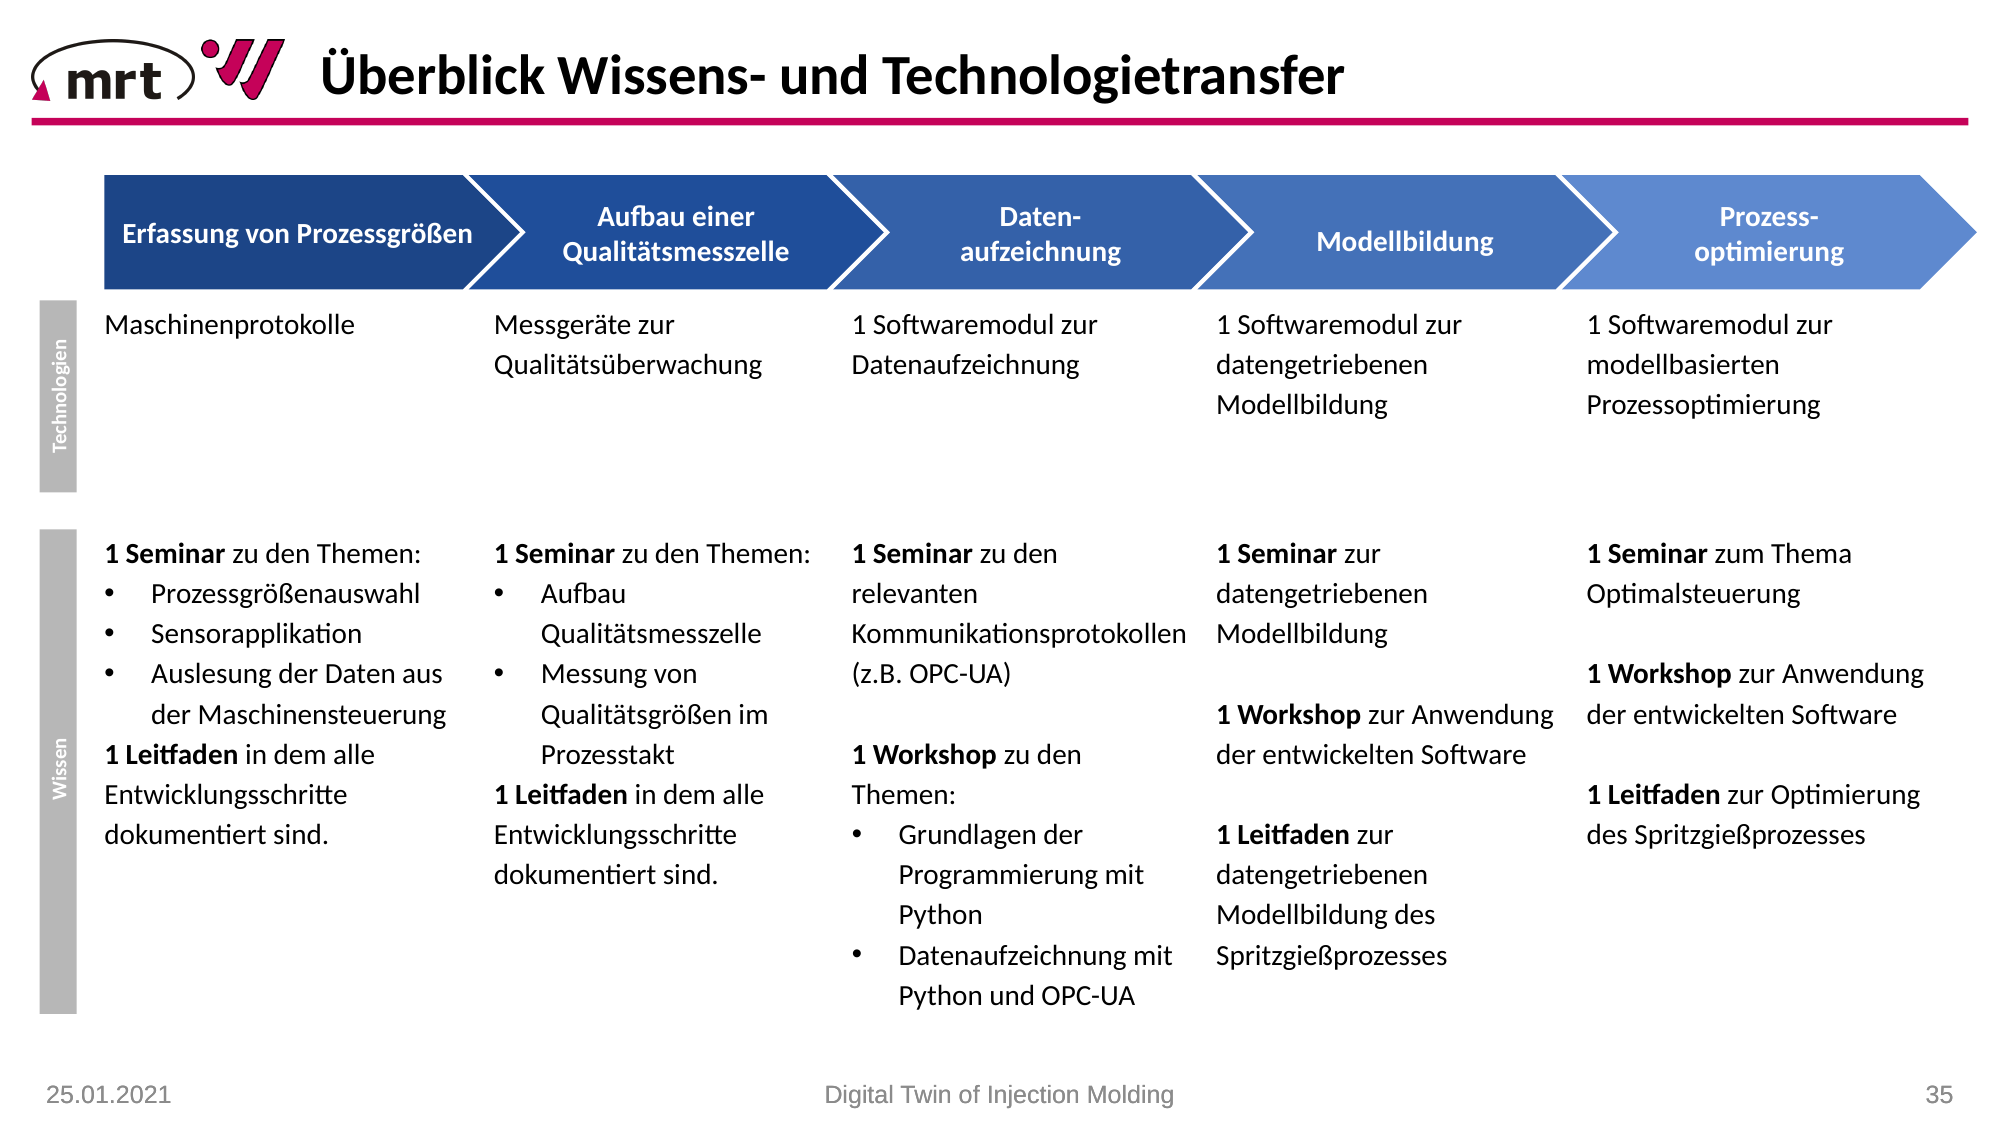

Überblick Wissens- und Technologietransfer
Aufbau einer Qualitätsmesszelle
Daten-
aufzeichnung
Modellbildung
Prozess-
optimierung
Erfassung von Prozessgrößen
Maschinenprotokolle
Messgeräte zur Qualitätsüberwachung
1 Softwaremodul zur Datenaufzeichnung
1 Softwaremodul zur datengetriebenen Modellbildung

1 Softwaremodul zur modellbasierten Prozessoptimierung
Technologien
1 Seminar zu den relevanten Kommunikationsprotokollen (z.B. OPC-UA)

1 Workshop zu den Themen:
Grundlagen der Programmierung mit Python
Datenaufzeichnung mit Python und OPC-UA
1 Seminar zum Thema Optimalsteuerung

1 Workshop zur Anwendung der entwickelten Software

1 Leitfaden zur Optimierung des Spritzgießprozesses
1 Seminar zu den Themen:
Prozessgrößenauswahl
Sensorapplikation
Auslesung der Daten aus der Maschinensteuerung
1 Leitfaden in dem alle Entwicklungsschritte dokumentiert sind.
1 Seminar zu den Themen:
Aufbau Qualitätsmesszelle
Messung von Qualitätsgrößen im Prozesstakt
1 Leitfaden in dem alle Entwicklungsschritte dokumentiert sind.

1 Seminar zur datengetriebenen Modellbildung

1 Workshop zur Anwendung der entwickelten Software

1 Leitfaden zur datengetriebenen Modellbildung des Spritzgießprozesses
 Wissen
25.01.2021
25.01.2021
Digital Twin of Injection Molding
Digital Twin of Injection Molding
 35
 35